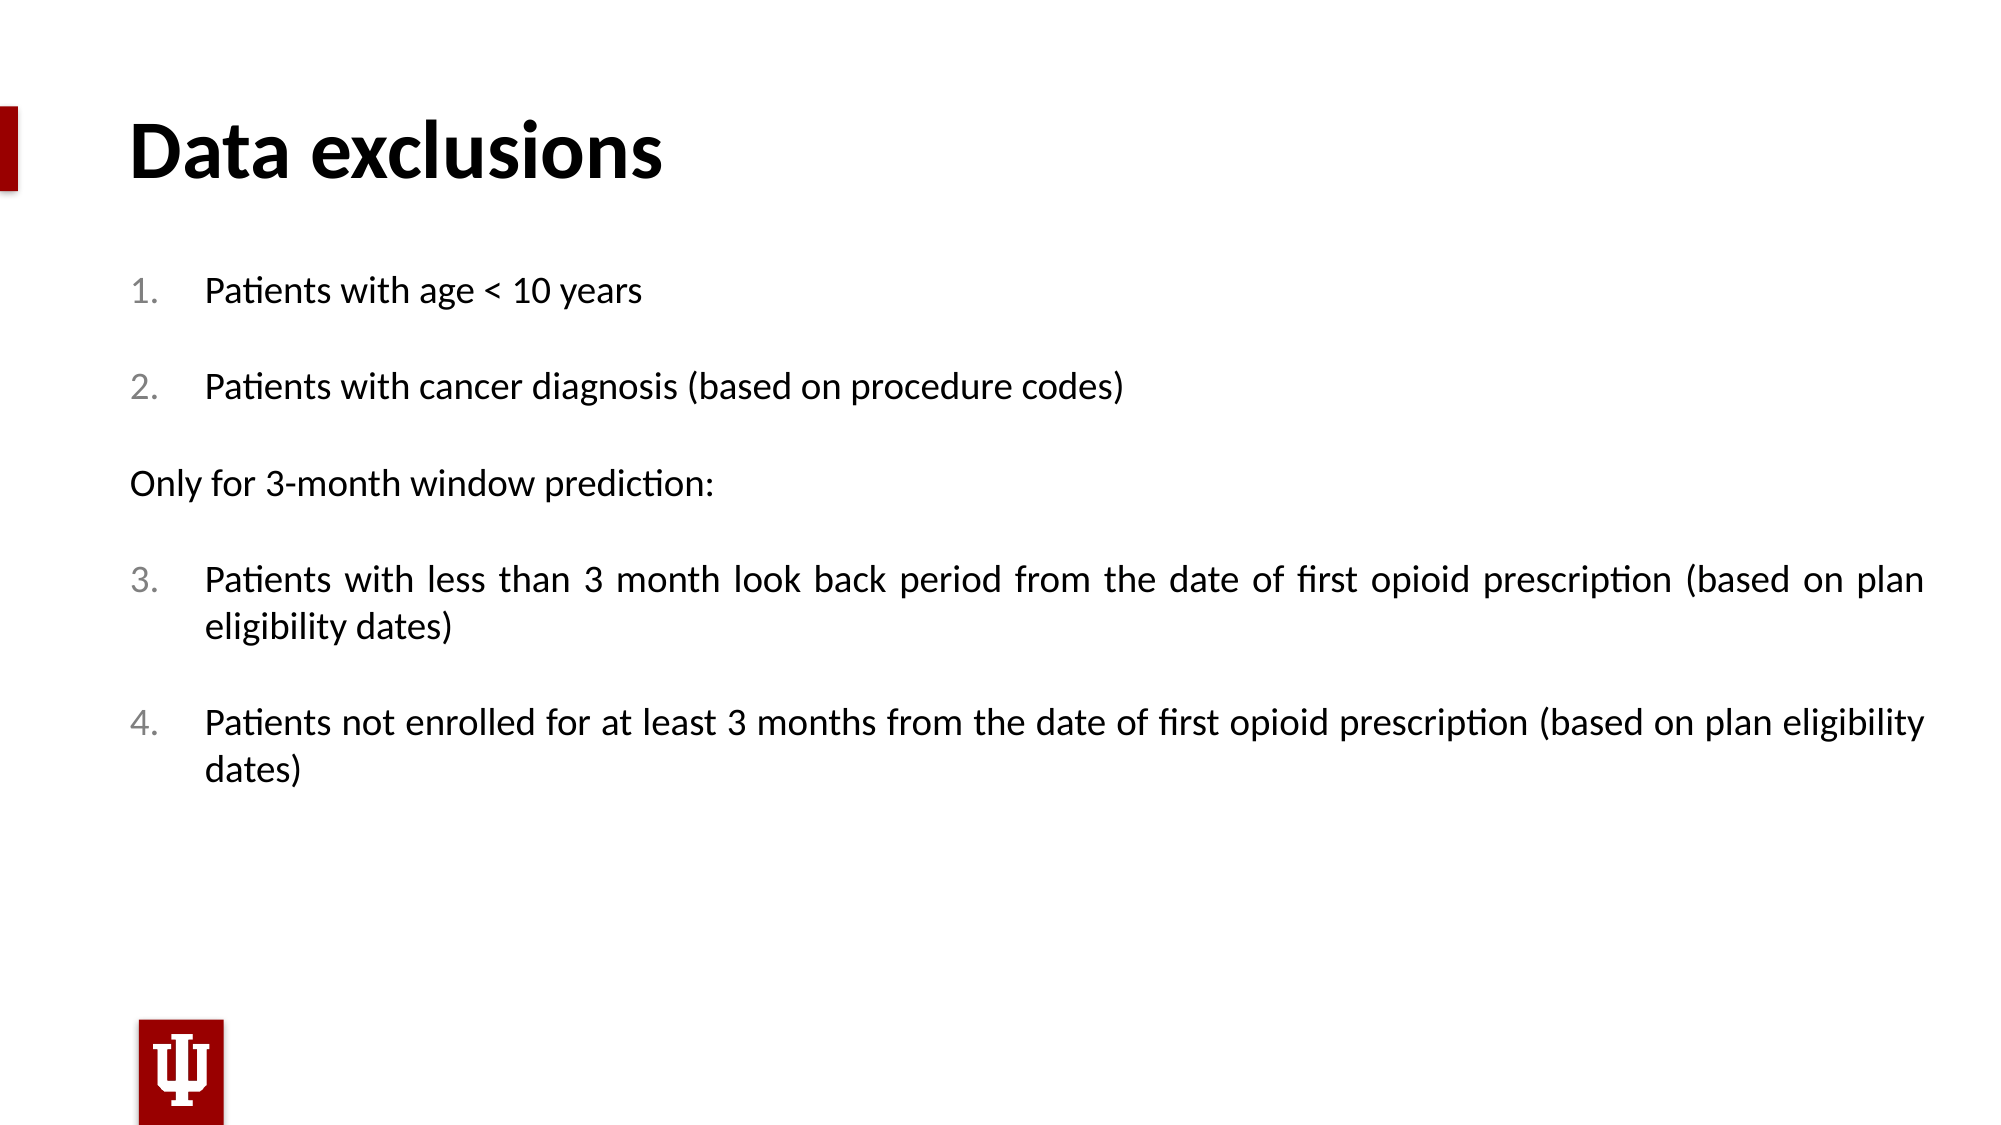

# Data exclusions
Patients with age < 10 years
Patients with cancer diagnosis (based on procedure codes)
Only for 3-month window prediction:
Patients with less than 3 month look back period from the date of first opioid prescription (based on plan eligibility dates)
Patients not enrolled for at least 3 months from the date of first opioid prescription (based on plan eligibility dates)